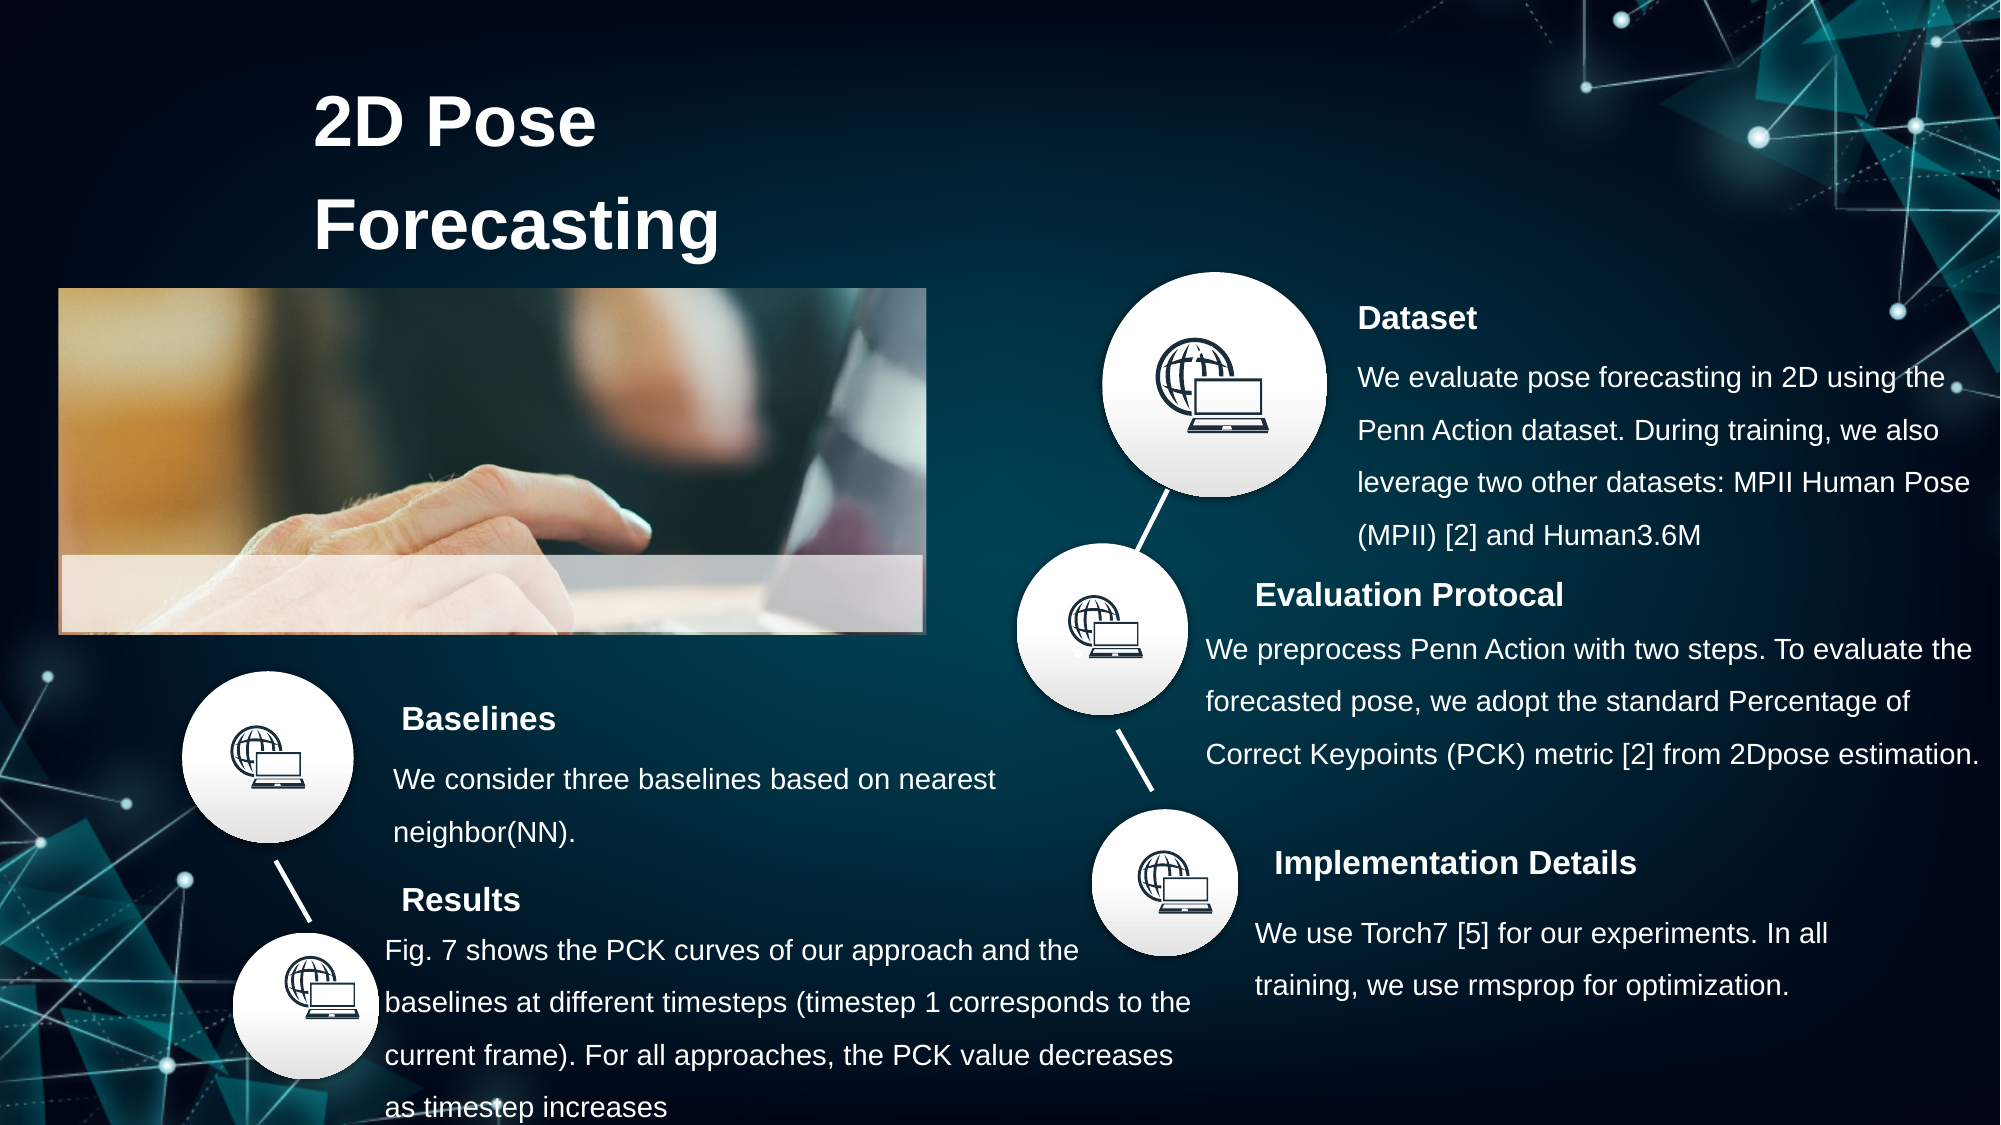

2D Pose Forecasting

Dataset
We evaluate pose forecasting in 2D using the Penn Action dataset. During training, we also leverage two other datasets: MPII Human Pose (MPII) [2] and Human3.6M

Evaluation Protocal

We preprocess Penn Action with two steps. To evaluate the forecasted pose, we adopt the standard Percentage of Correct Keypoints (PCK) metric [2] from 2Dpose estimation.

Implementation Details
We use Torch7 [5] for our experiments. In all training, we use rmsprop for optimization.

Baselines

We consider three baselines based on nearest neighbor(NN).
Results
Fig. 7 shows the PCK curves of our approach and the baselines at different timesteps (timestep 1 corresponds to the current frame). For all approaches, the PCK value decreases as timestep increases